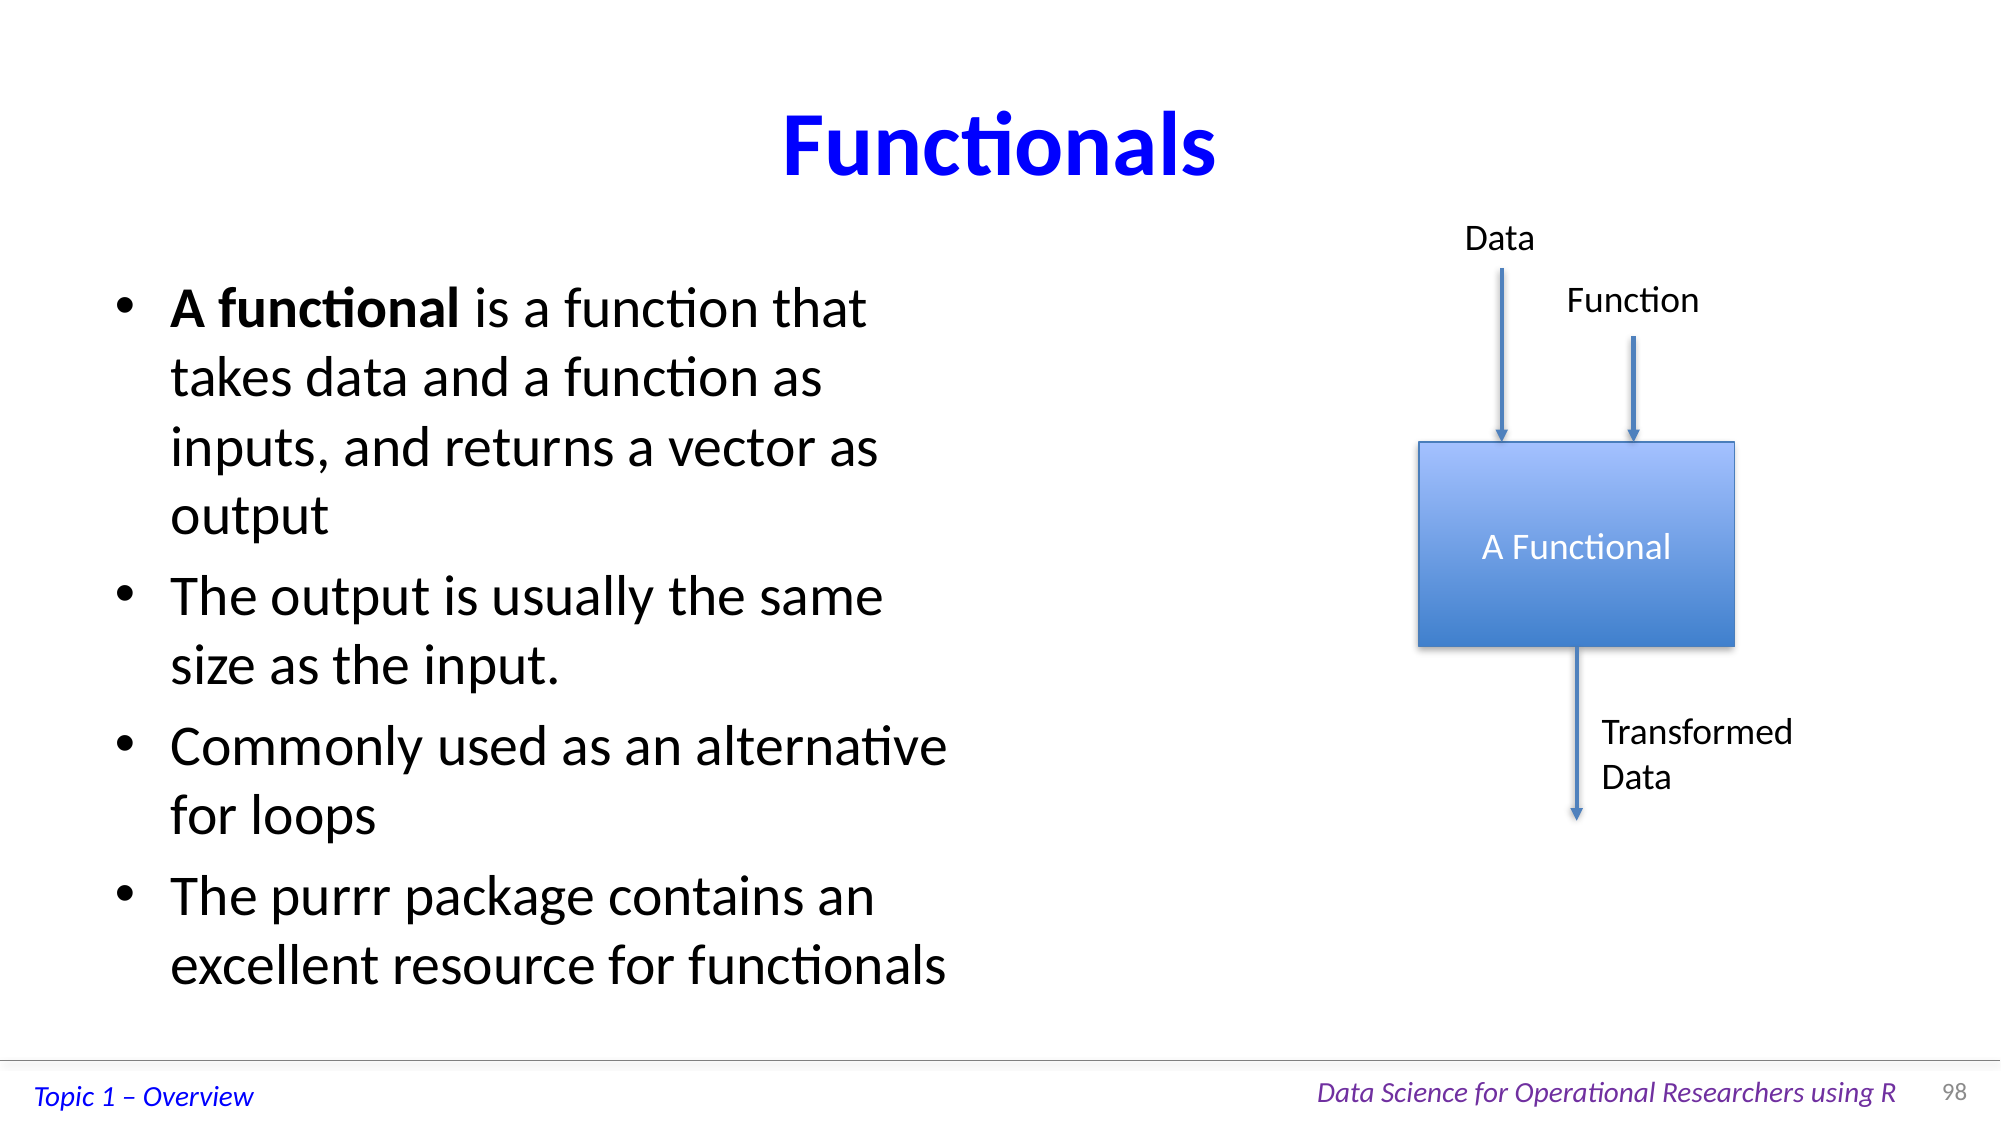

# Functionals
Data
A functional is a function that takes data and a function as  inputs, and returns a vector as output
The output is usually the same size as the input.
Commonly used as an alternative for loops
The purrr package contains an excellent resource for functionals
Function
A Functional
Transformed
Data
98